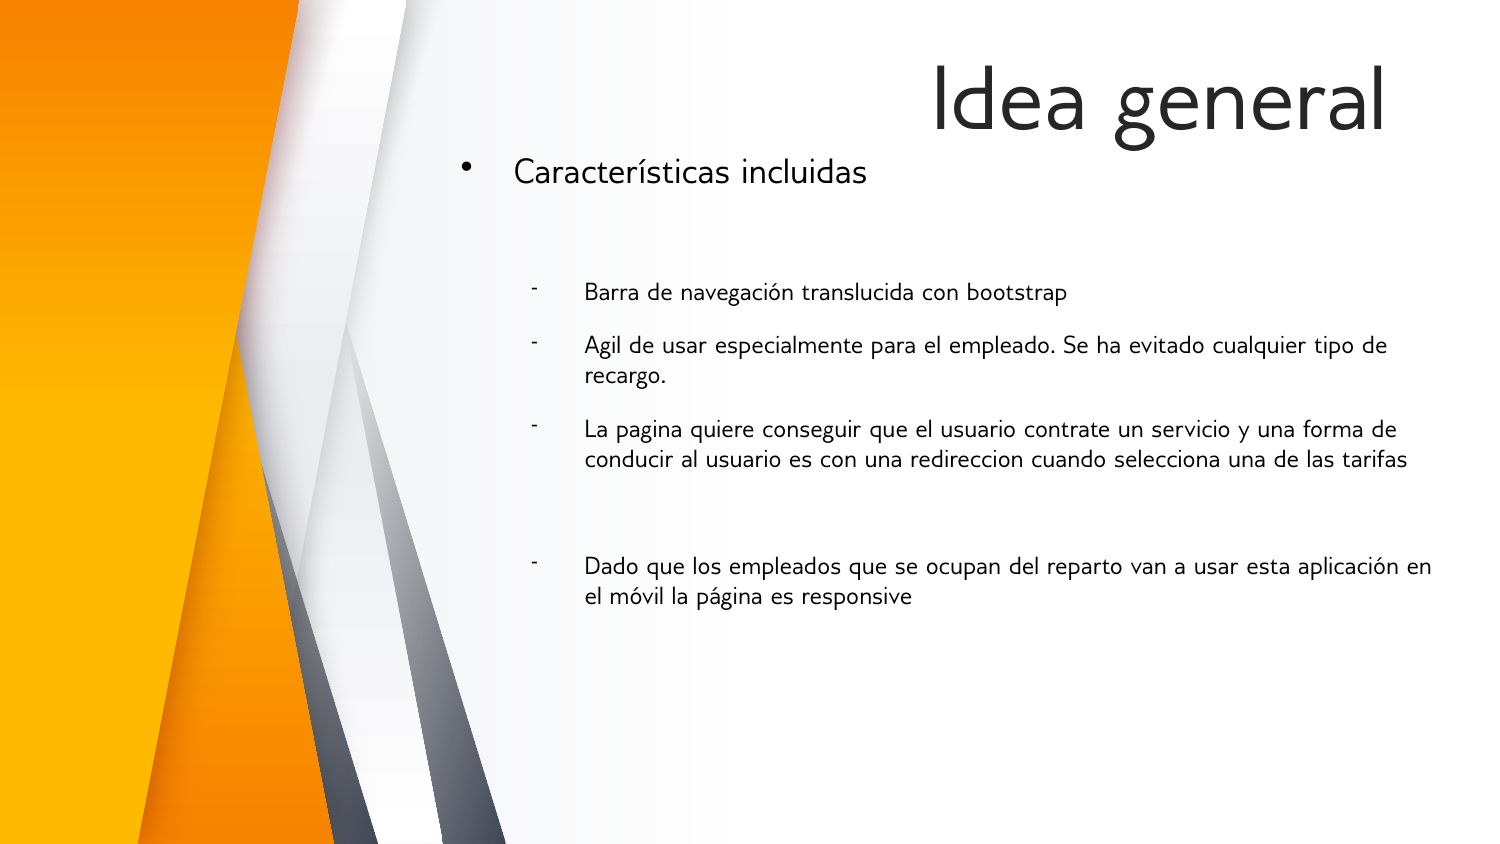

Idea general
Características incluidas

Barra de navegación translucida con bootstrap
Agil de usar especialmente para el empleado. Se ha evitado cualquier tipo de recargo.
La pagina quiere conseguir que el usuario contrate un servicio y una forma de conducir al usuario es con una redireccion cuando selecciona una de las tarifas

Dado que los empleados que se ocupan del reparto van a usar esta aplicación en el móvil la página es responsive